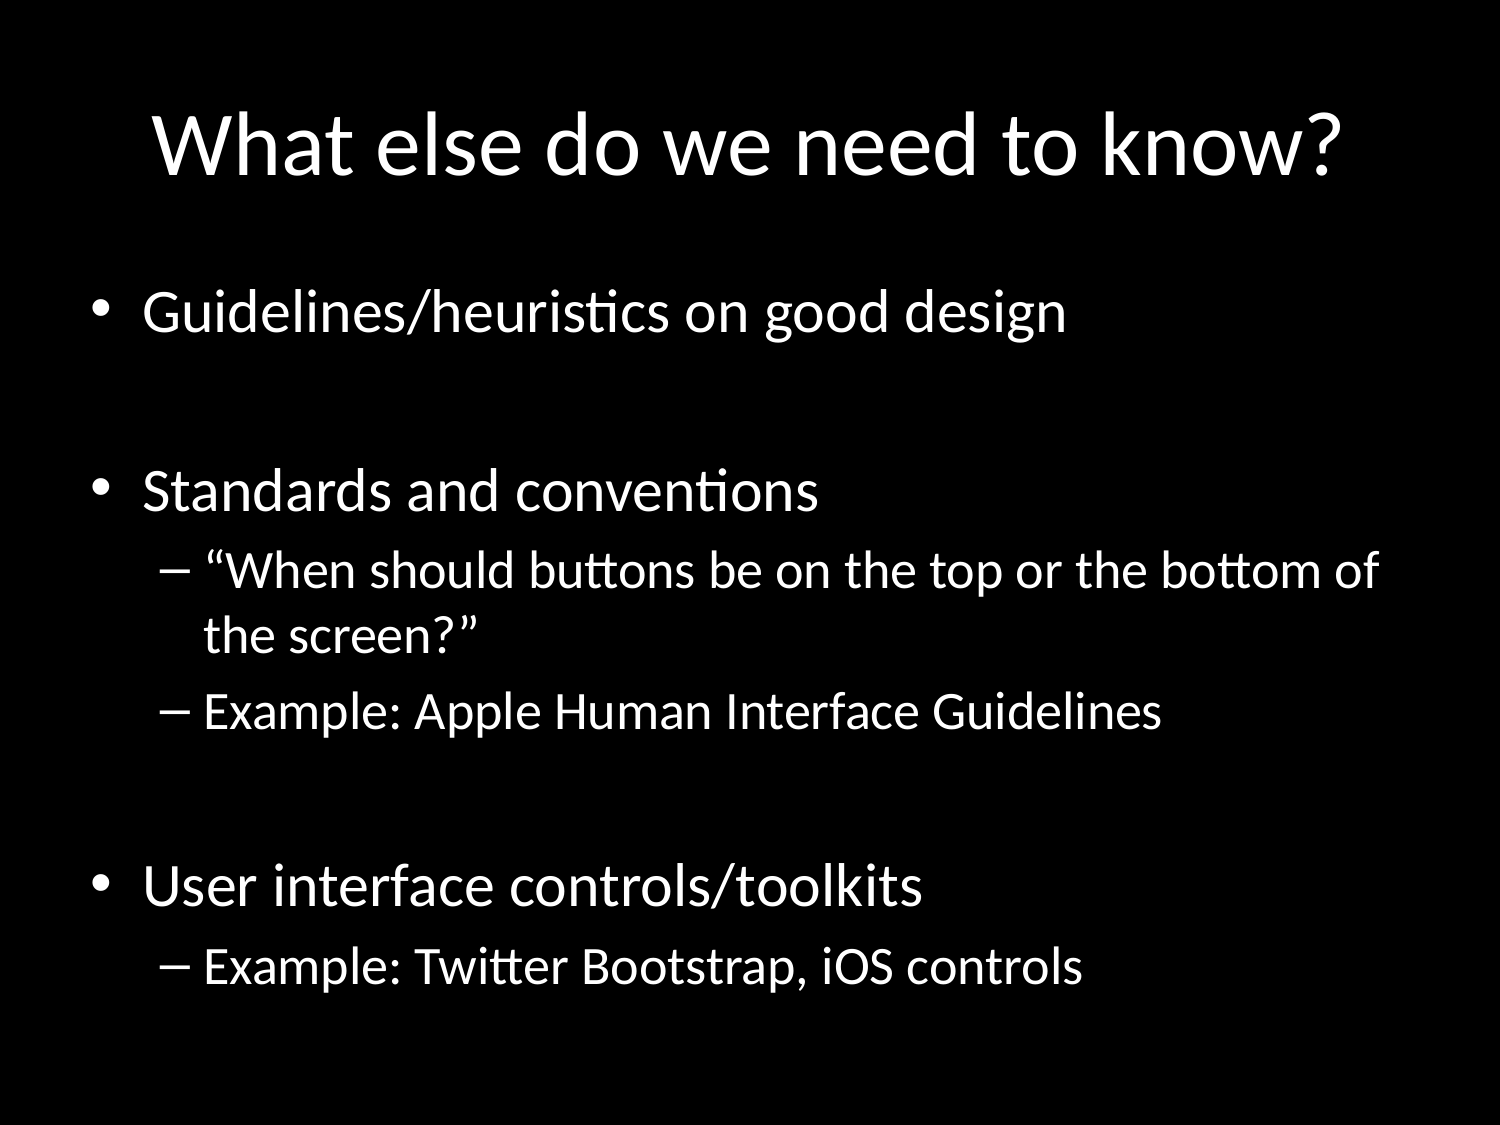

# What else do we need to know?
Guidelines/heuristics on good design

Standards and conventions
“When should buttons be on the top or the bottom of the screen?”
Example: Apple Human Interface Guidelines

User interface controls/toolkits
Example: Twitter Bootstrap, iOS controls